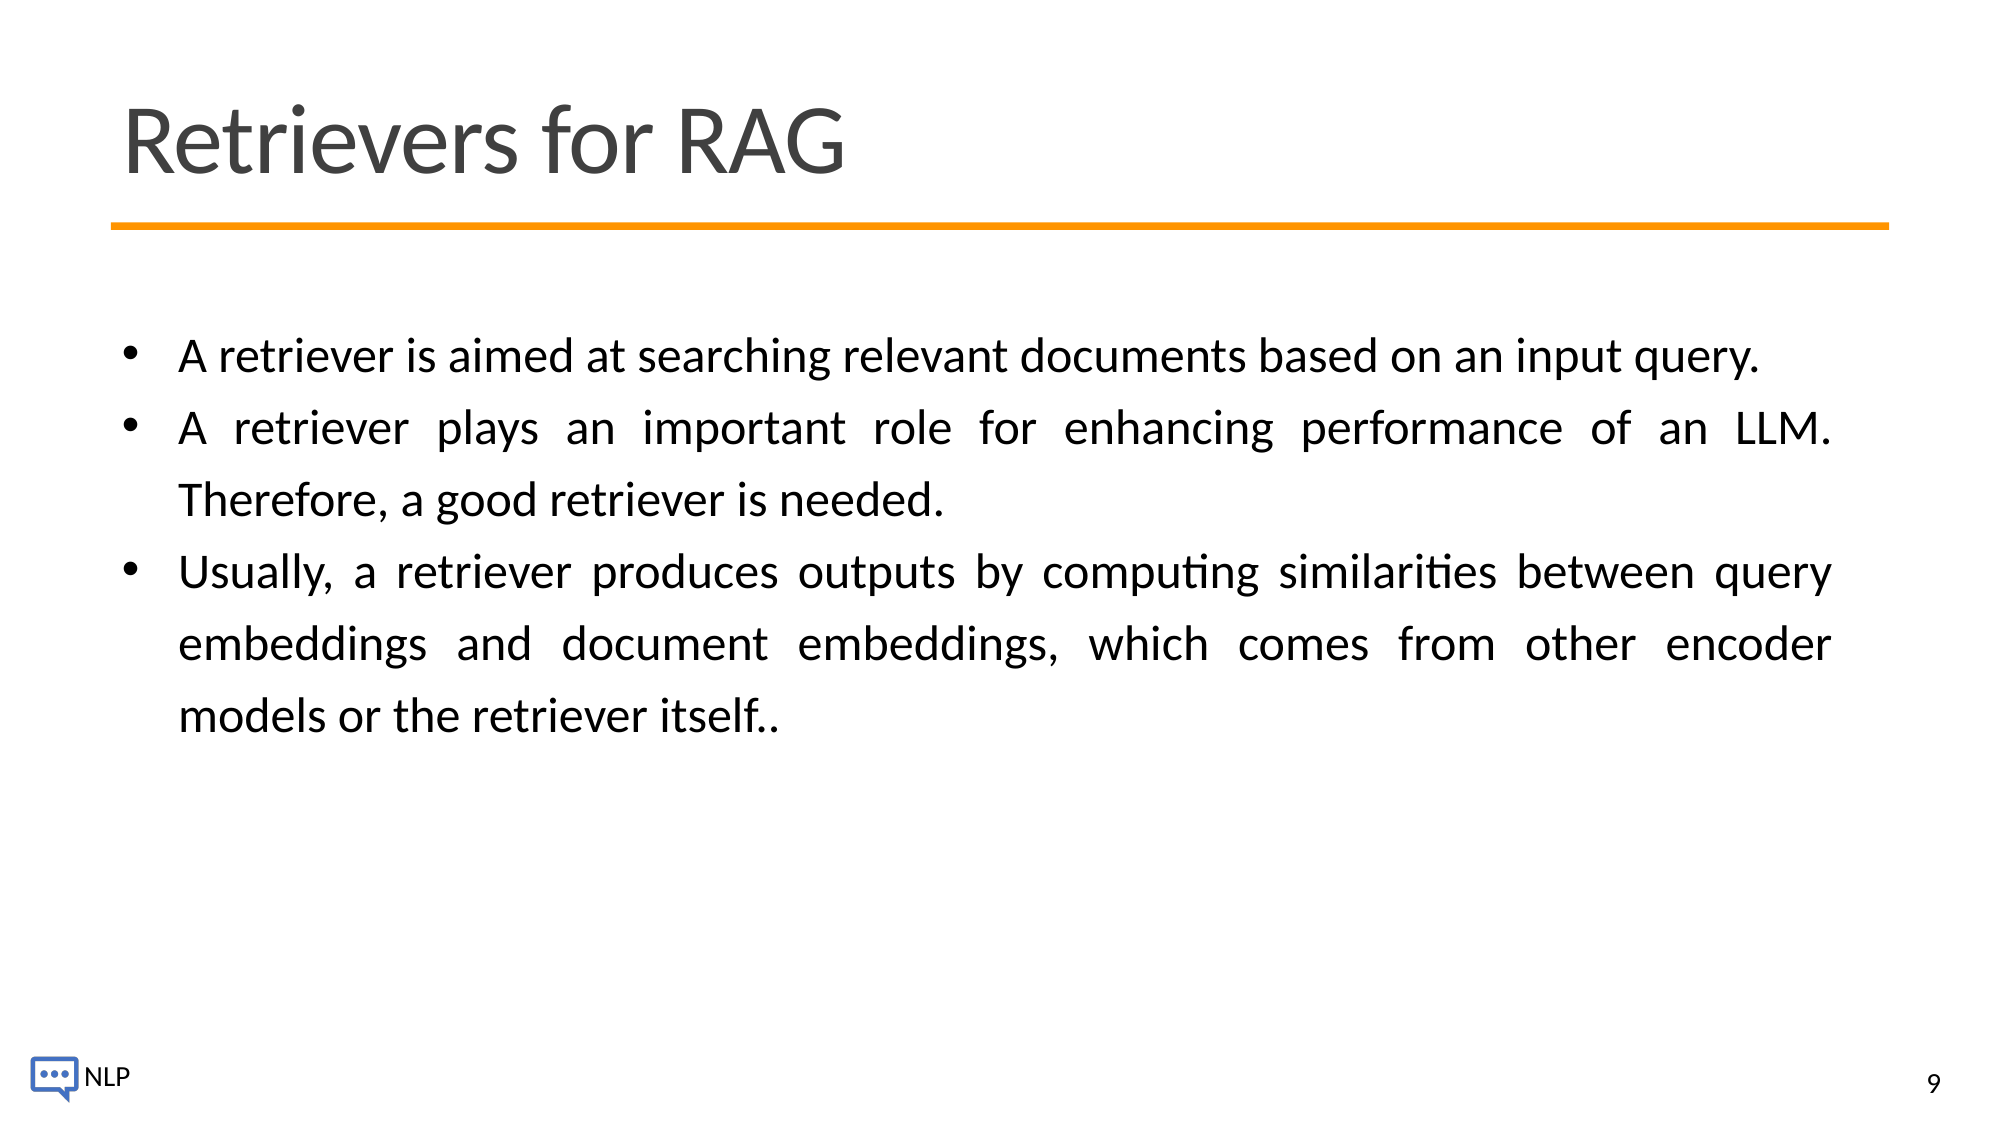

# Retrievers for RAG
A retriever is aimed at searching relevant documents based on an input query.
A retriever plays an important role for enhancing performance of an LLM. Therefore, a good retriever is needed.
Usually, a retriever produces outputs by computing similarities between query embeddings and document embeddings, which comes from other encoder models or the retriever itself..
9